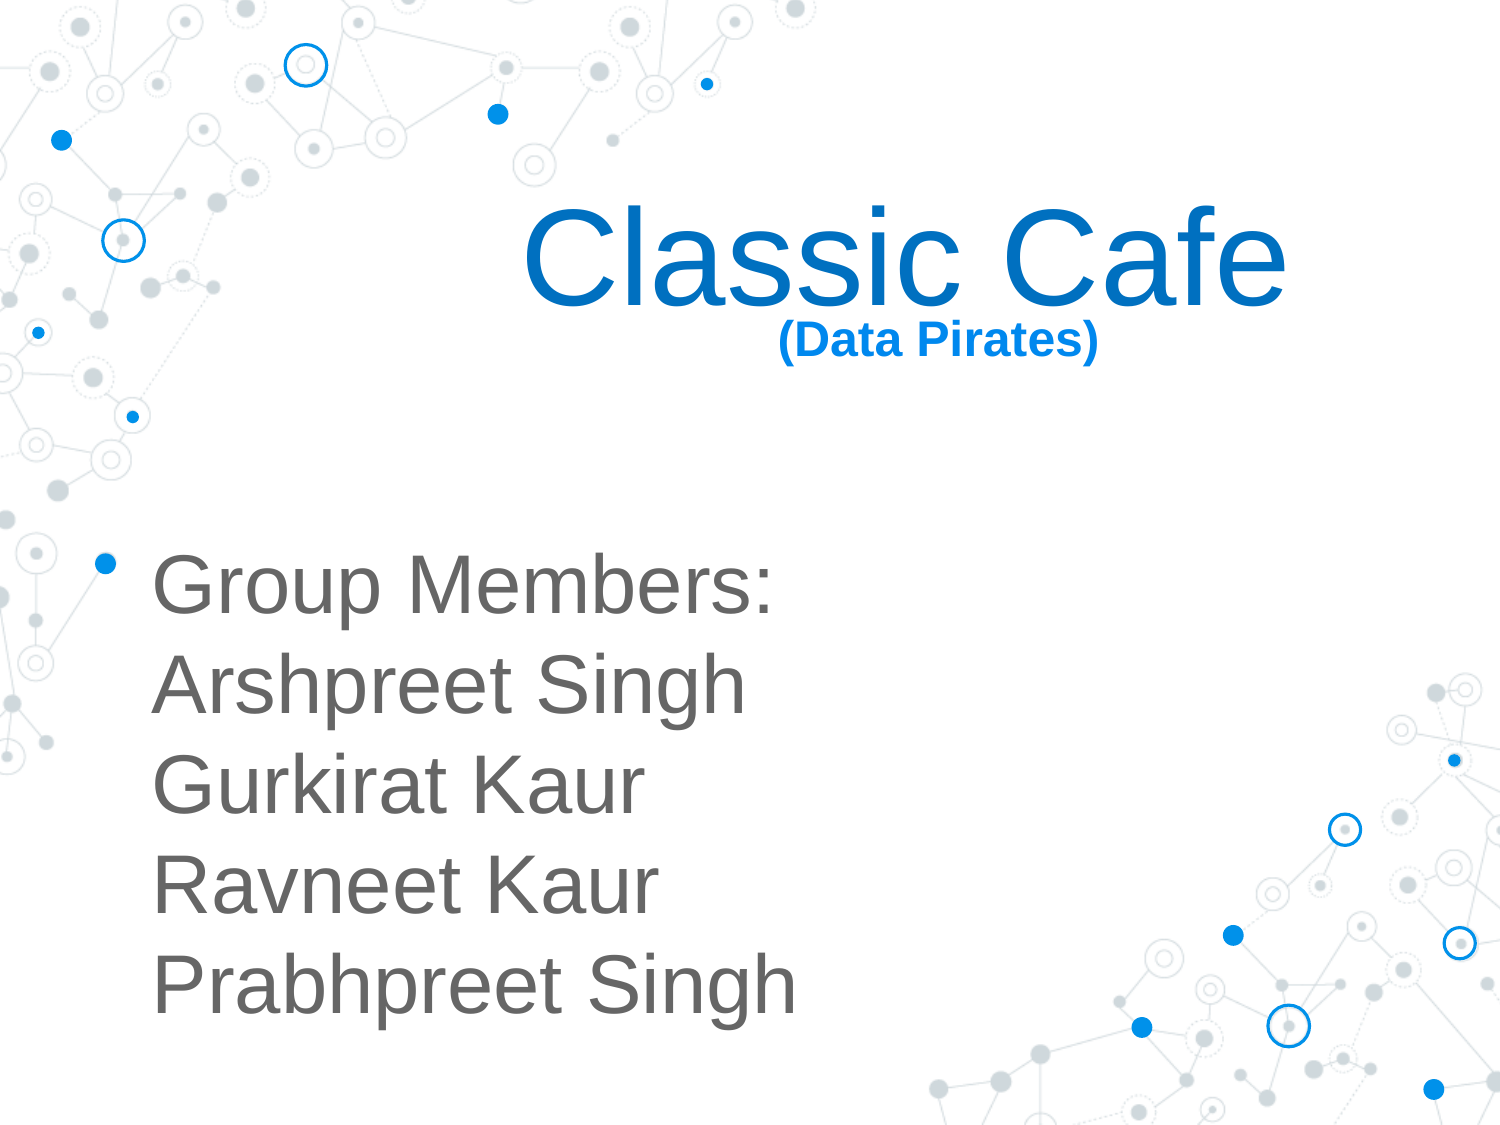

Classic Cafe
	(Data Pirates)
Group Members:
Arshpreet Singh
Gurkirat Kaur
Ravneet Kaur
Prabhpreet Singh